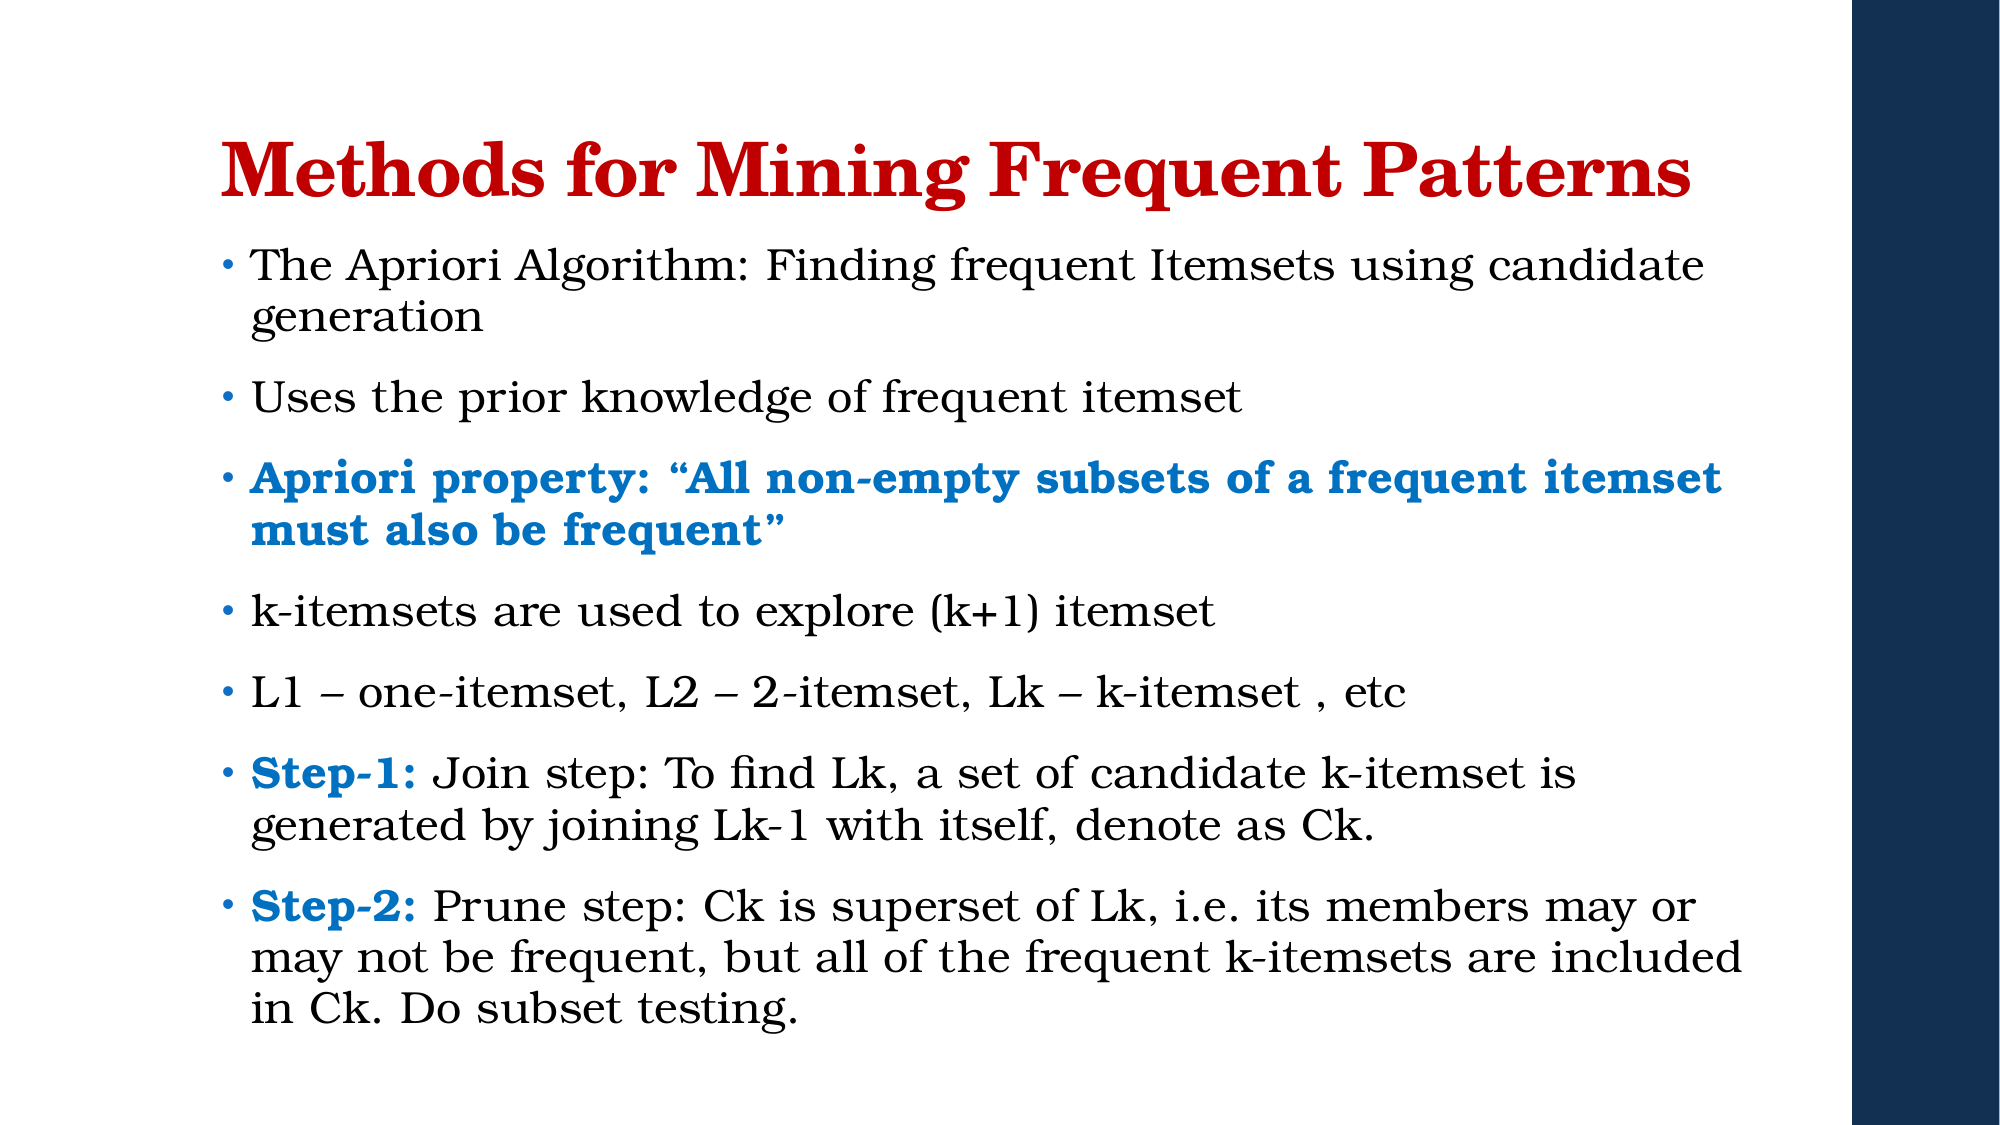

# Methods for Mining Frequent Patterns
The Apriori Algorithm: Finding frequent Itemsets using candidate generation
Uses the prior knowledge of frequent itemset
Apriori property: “All non-empty subsets of a frequent itemset must also be frequent”
k-itemsets are used to explore (k+1) itemset
L1 – one-itemset, L2 – 2-itemset, Lk – k-itemset , etc
Step-1: Join step: To find Lk, a set of candidate k-itemset is generated by joining Lk-1 with itself, denote as Ck.
Step-2: Prune step: Ck is superset of Lk, i.e. its members may or may not be frequent, but all of the frequent k-itemsets are included in Ck. Do subset testing.